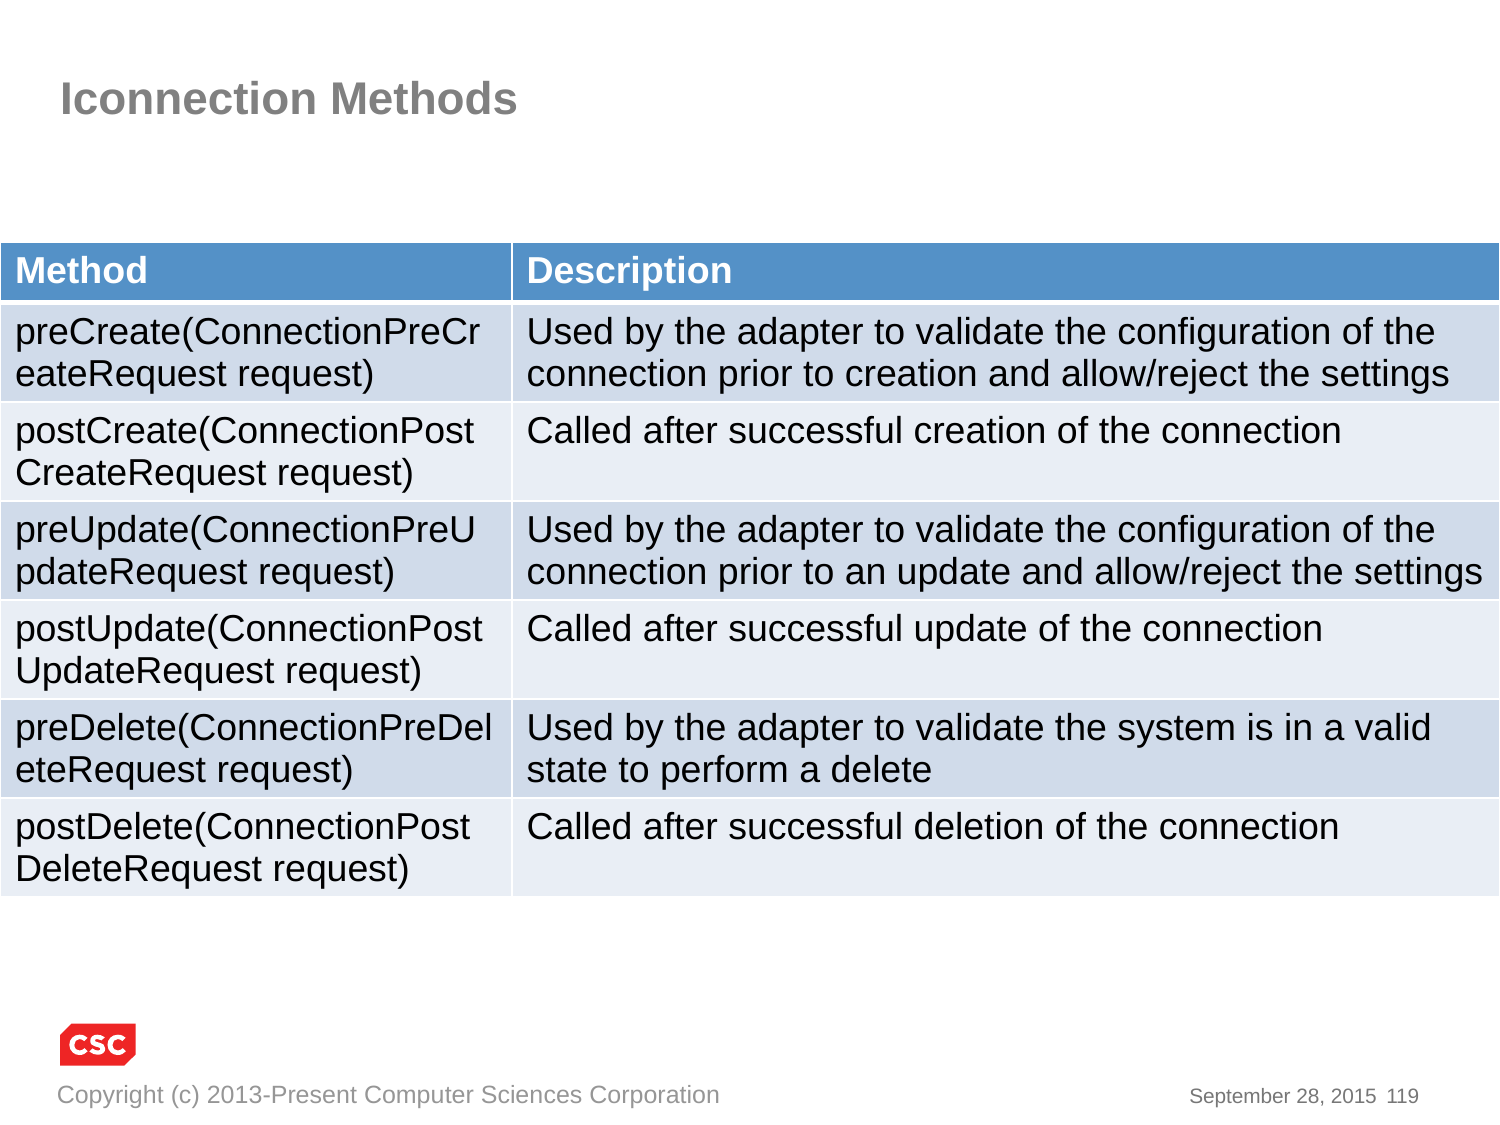

# Iconnection Methods
| Method | Description |
| --- | --- |
| preCreate(ConnectionPreCreateRequest request) | Used by the adapter to validate the configuration of the connection prior to creation and allow/reject the settings |
| postCreate(ConnectionPostCreateRequest request) | Called after successful creation of the connection |
| preUpdate(ConnectionPreUpdateRequest request) | Used by the adapter to validate the configuration of the connection prior to an update and allow/reject the settings |
| postUpdate(ConnectionPostUpdateRequest request) | Called after successful update of the connection |
| preDelete(ConnectionPreDeleteRequest request) | Used by the adapter to validate the system is in a valid state to perform a delete |
| postDelete(ConnectionPostDeleteRequest request) | Called after successful deletion of the connection |